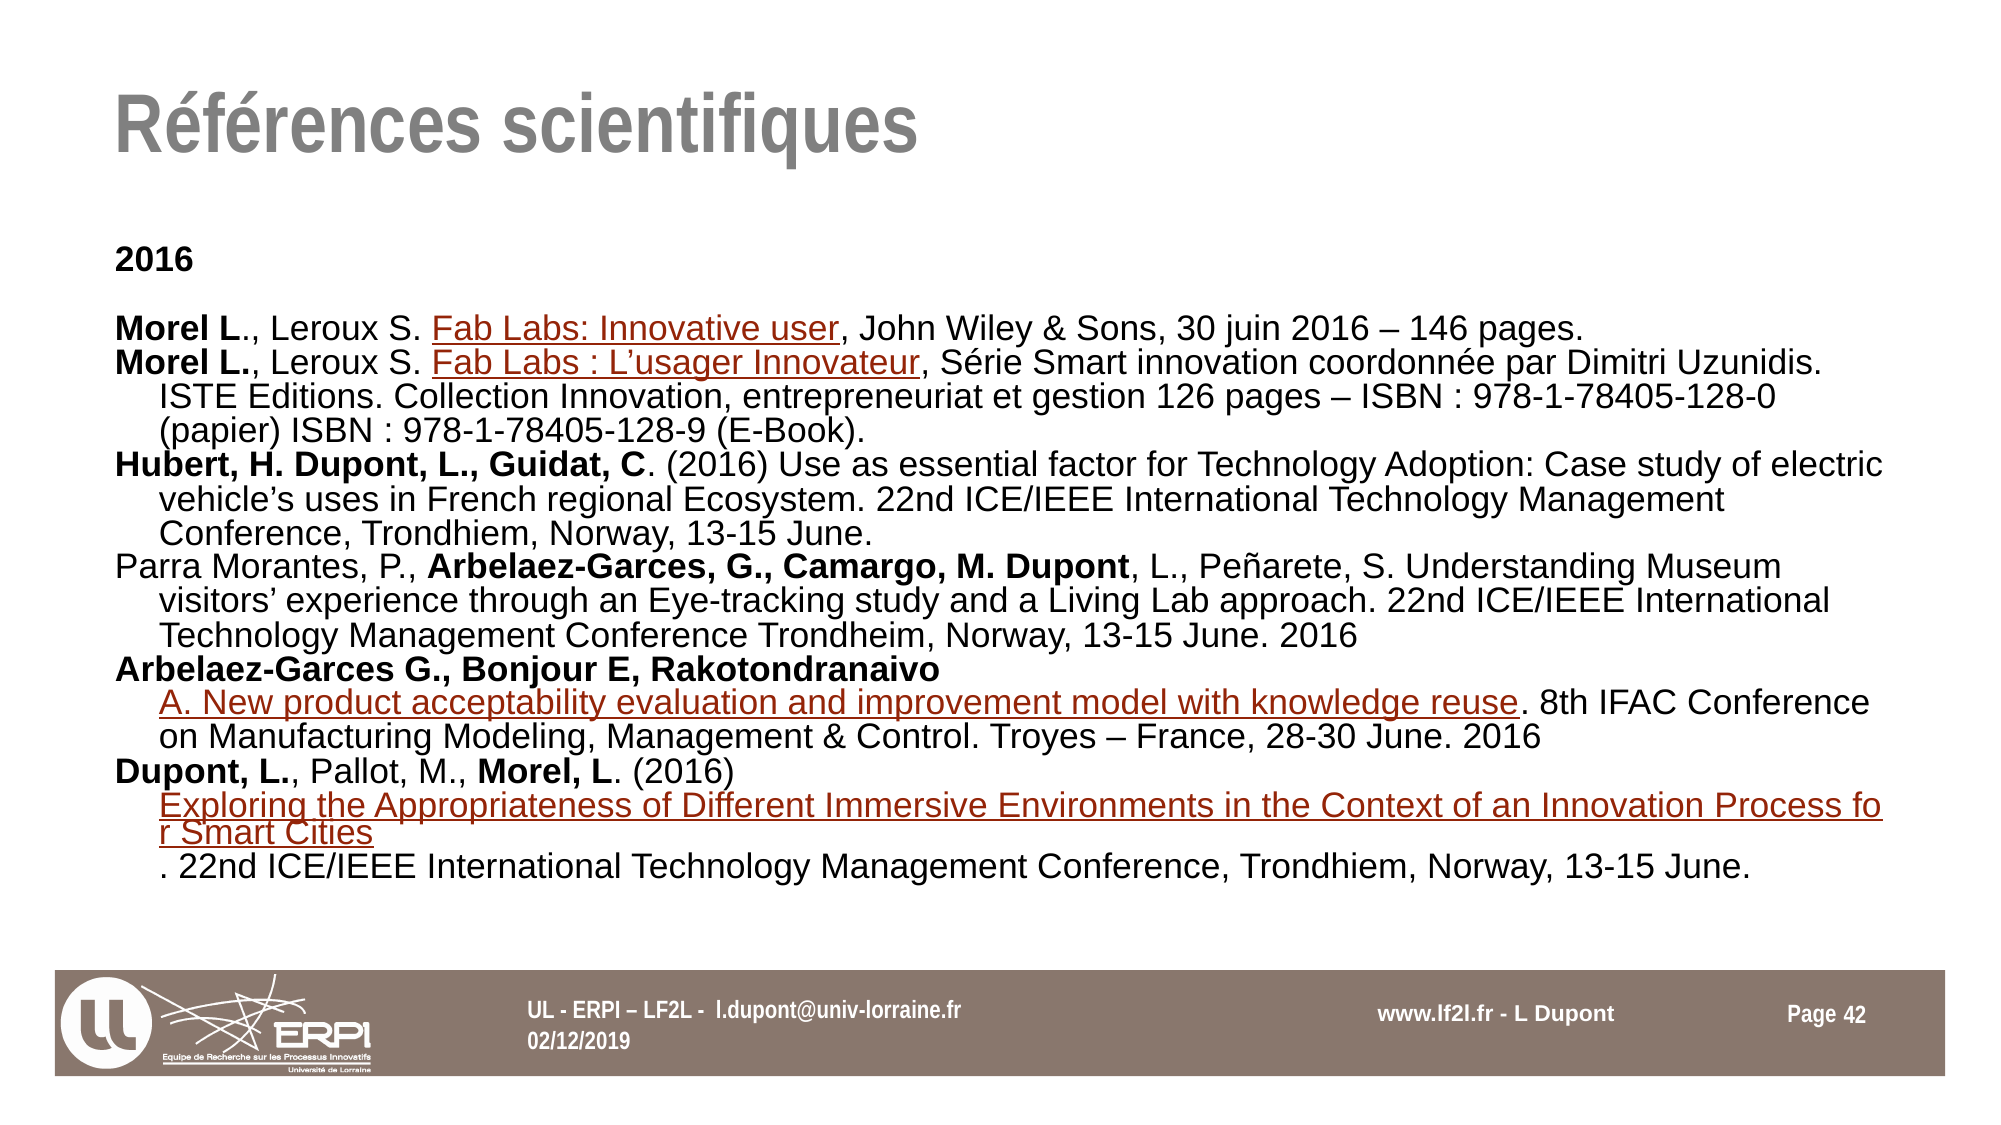

# Références scientifiques
2016

Morel L., Leroux S. Fab Labs: Innovative user, John Wiley & Sons, 30 juin 2016 – 146 pages.
Morel L., Leroux S. Fab Labs : L’usager Innovateur, Série Smart innovation coordonnée par Dimitri Uzunidis. ISTE Editions. Collection Innovation, entrepreneuriat et gestion 126 pages – ISBN : 978-1-78405-128-0 (papier) ISBN : 978-1-78405-128-9 (E-Book).
Hubert, H. Dupont, L., Guidat, C. (2016) Use as essential factor for Technology Adoption: Case study of electric vehicle’s uses in French regional Ecosystem. 22nd ICE/IEEE International Technology Management Conference, Trondhiem, Norway, 13-15 June.
Parra Morantes, P., Arbelaez-Garces, G., Camargo, M. Dupont, L., Peñarete, S. Understanding Museum visitors’ experience through an Eye-tracking study and a Living Lab approach. 22nd ICE/IEEE International Technology Management Conference Trondheim, Norway, 13-15 June. 2016
Arbelaez-Garces G., Bonjour E, Rakotondranaivo A. New product acceptability evaluation and improvement model with knowledge reuse. 8th IFAC Conference on Manufacturing Modeling, Management & Control. Troyes – France, 28-30 June. 2016
Dupont, L., Pallot, M., Morel, L. (2016) Exploring the Appropriateness of Different Immersive Environments in the Context of an Innovation Process for Smart Cities. 22nd ICE/IEEE International Technology Management Conference, Trondhiem, Norway, 13-15 June.

UL - ERPI – LF2L -  l.dupont@univ-lorraine.fr
42
02/12/2019